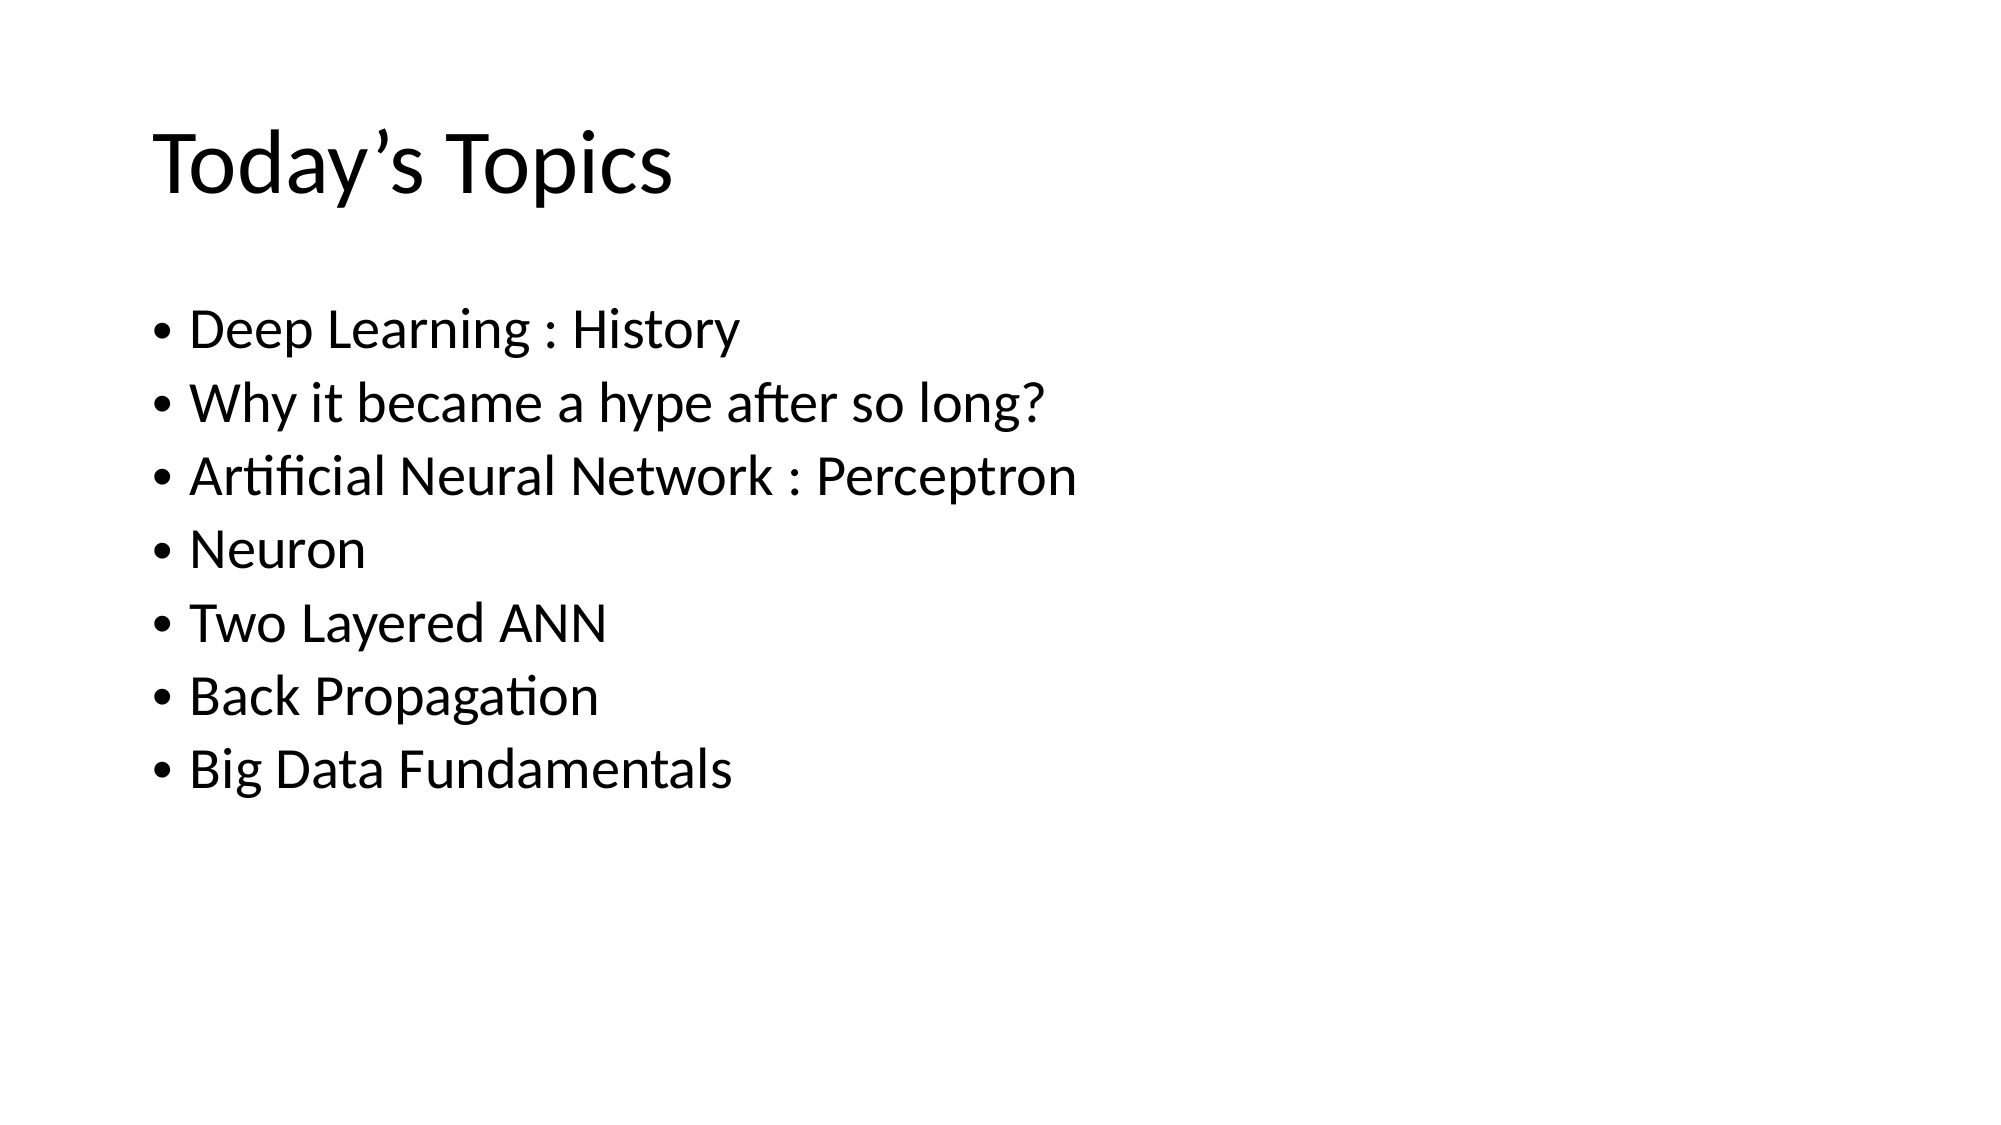

# Today’s Topics
Deep Learning : History
Why it became a hype after so long?
Artificial Neural Network : Perceptron
Neuron
Two Layered ANN
Back Propagation
Big Data Fundamentals